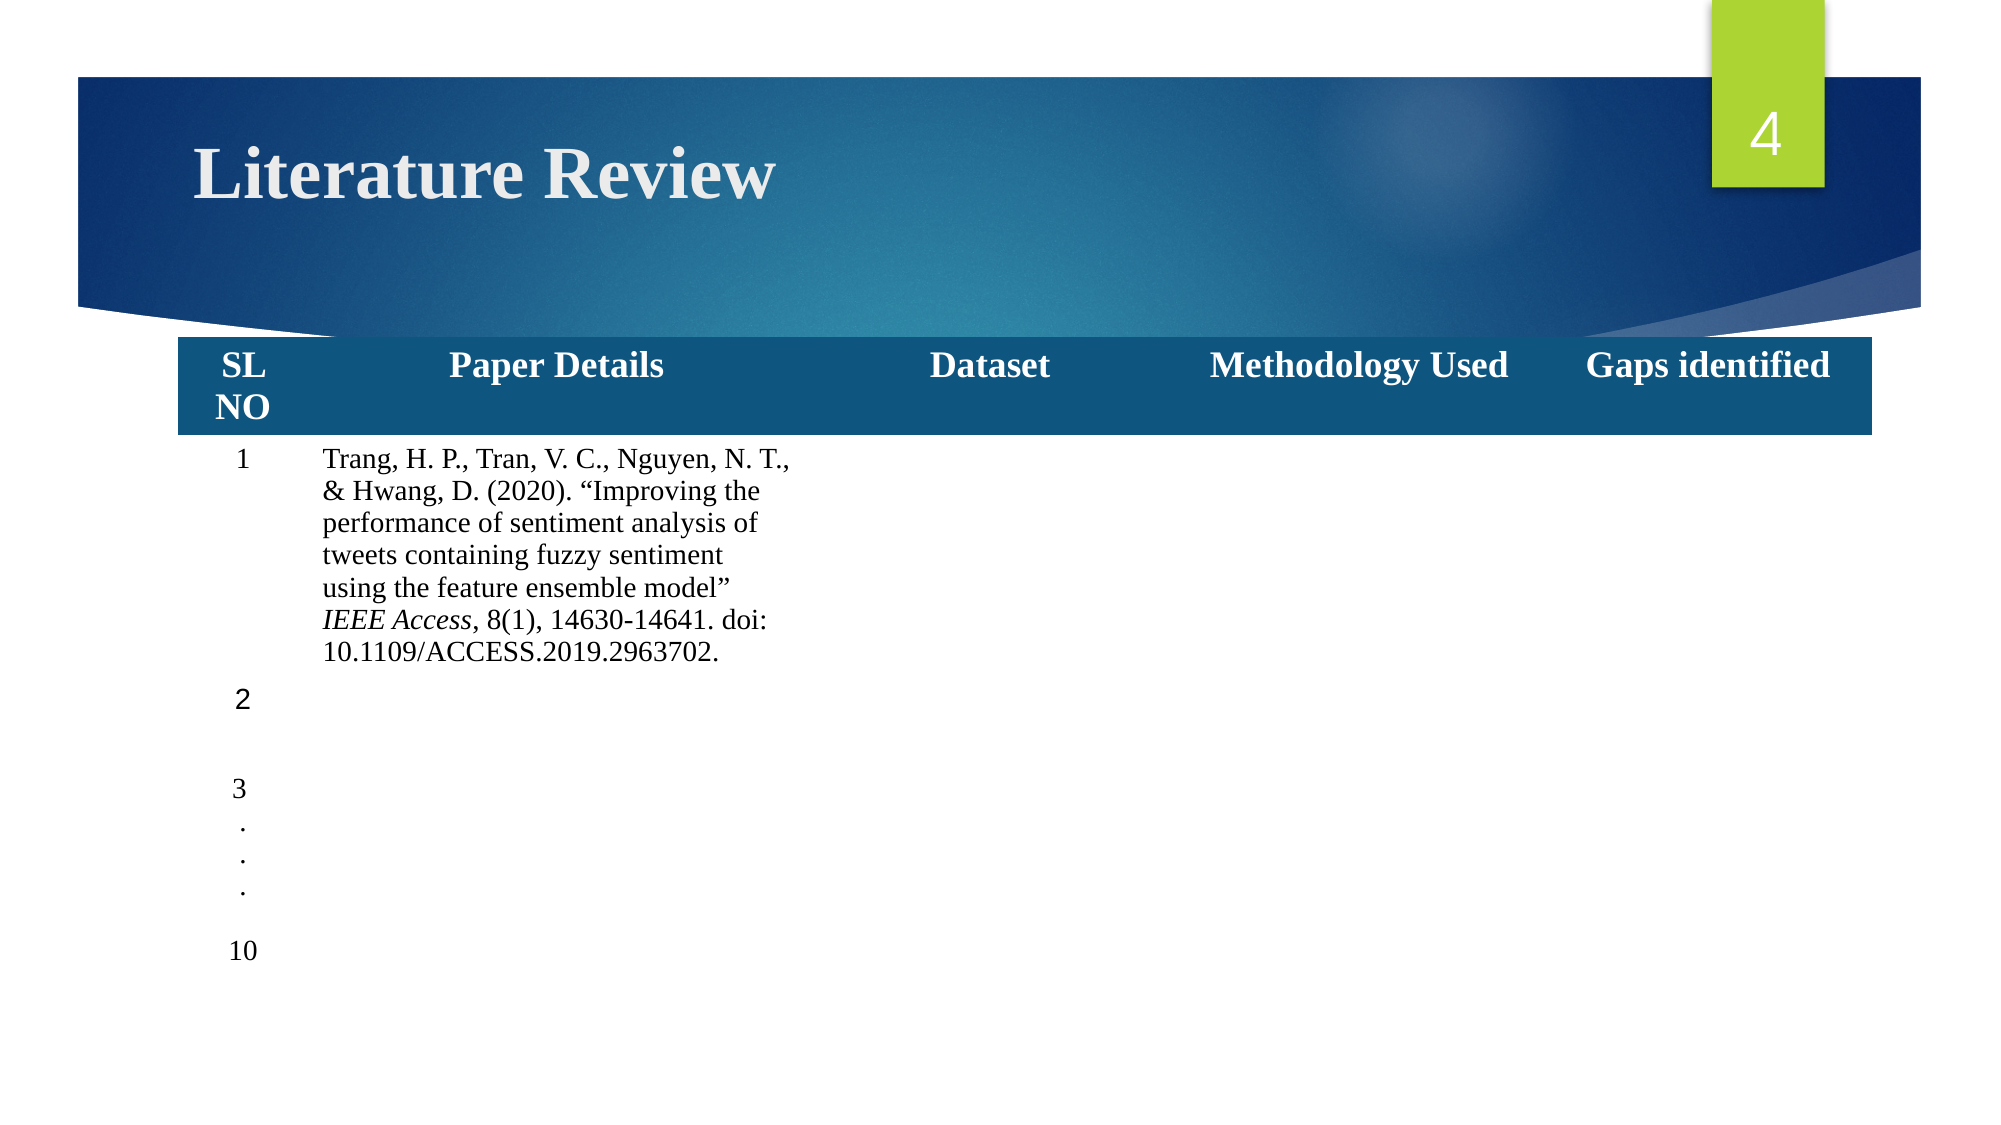

4
# Literature Review

| SL NO | Paper Details | Dataset | Methodology Used | Gaps identified |
| --- | --- | --- | --- | --- |
| 1 | Trang, H. P., Tran, V. C., Nguyen, N. T., & Hwang, D. (2020). “Improving the performance of sentiment analysis of tweets containing fuzzy sentiment using the feature ensemble model” IEEE Access, 8(1), 14630-14641. doi: 10.1109/ACCESS.2019.2963702. |  |  |  |
| 2 |  |  |  |  |
| 3 . . . 10 |  |  |  |  |